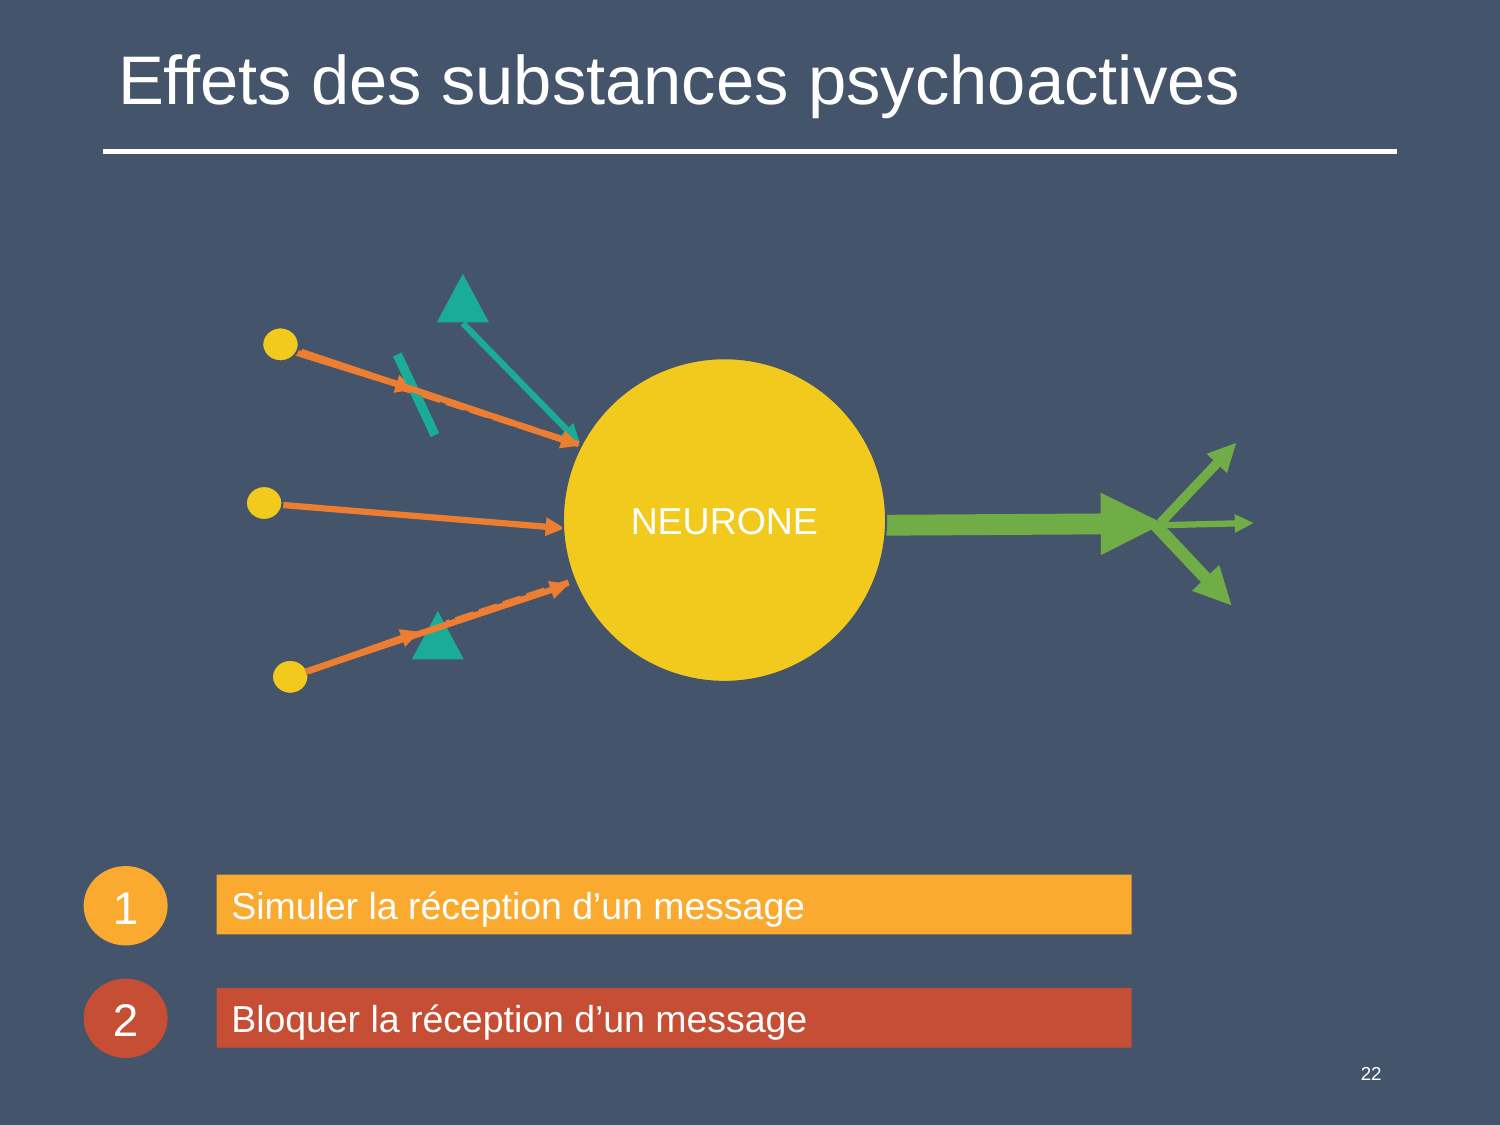

# Effets des substances psychoactives

NEURONE

1
Simuler la réception d’un message
2
Bloquer la réception d’un message
22